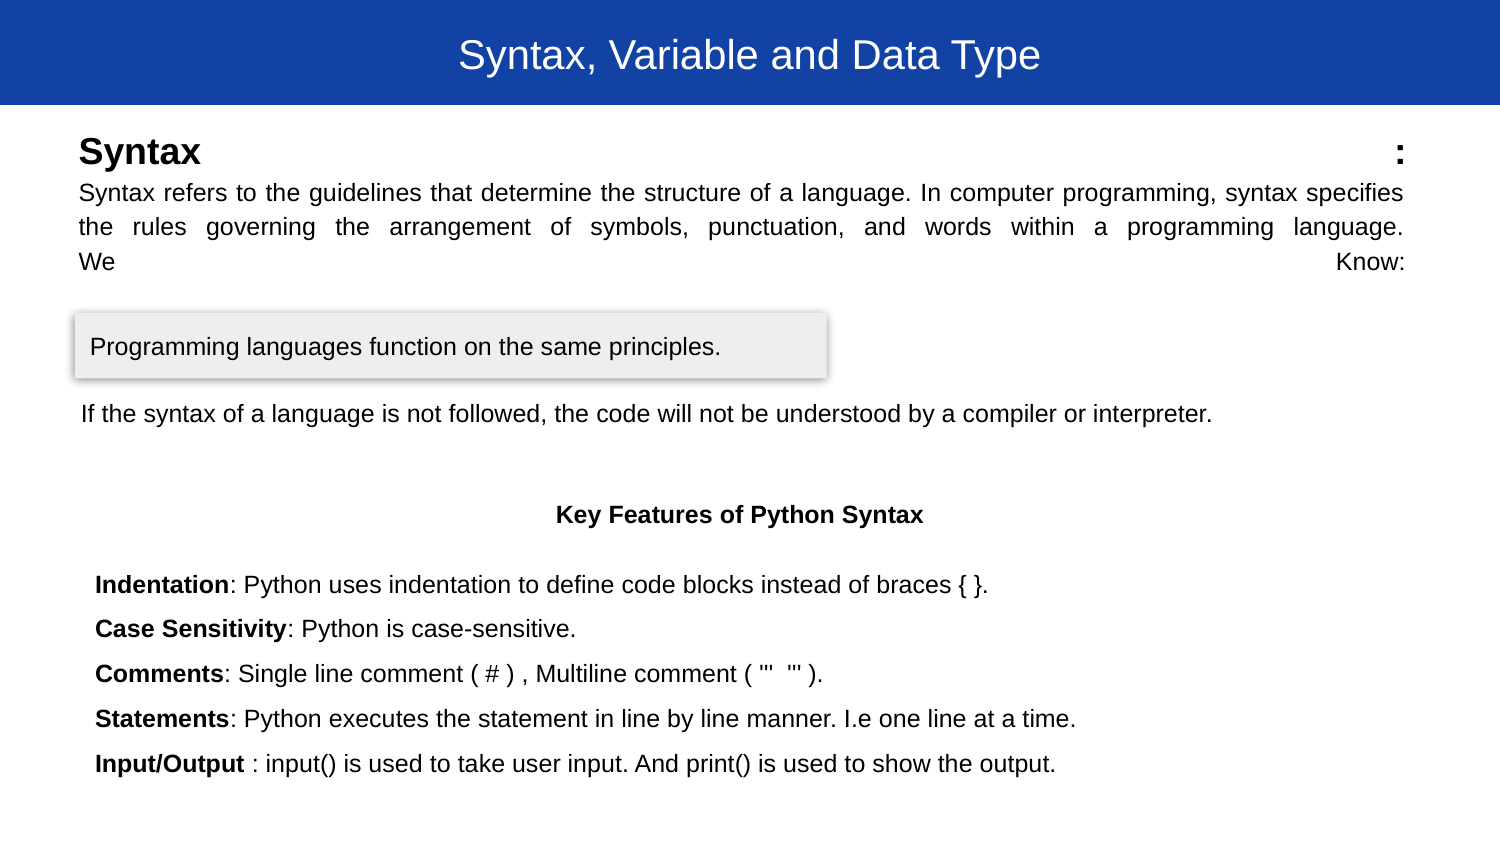

Syntax, Variable and Data Type
Syntax :
Syntax refers to the guidelines that determine the structure of a language. In computer programming, syntax specifies the rules governing the arrangement of symbols, punctuation, and words within a programming language.
We Know:

Programming languages function on the same principles.

If the syntax of a language is not followed, the code will not be understood by a compiler or interpreter.
Key Features of Python Syntax
Indentation: Python uses indentation to define code blocks instead of braces { }.
Case Sensitivity: Python is case-sensitive.
Comments: Single line comment ( # ) , Multiline comment ( '''  ''' ).
Statements: Python executes the statement in line by line manner. I.e one line at a time.
Input/Output : input() is used to take user input. And print() is used to show the output.